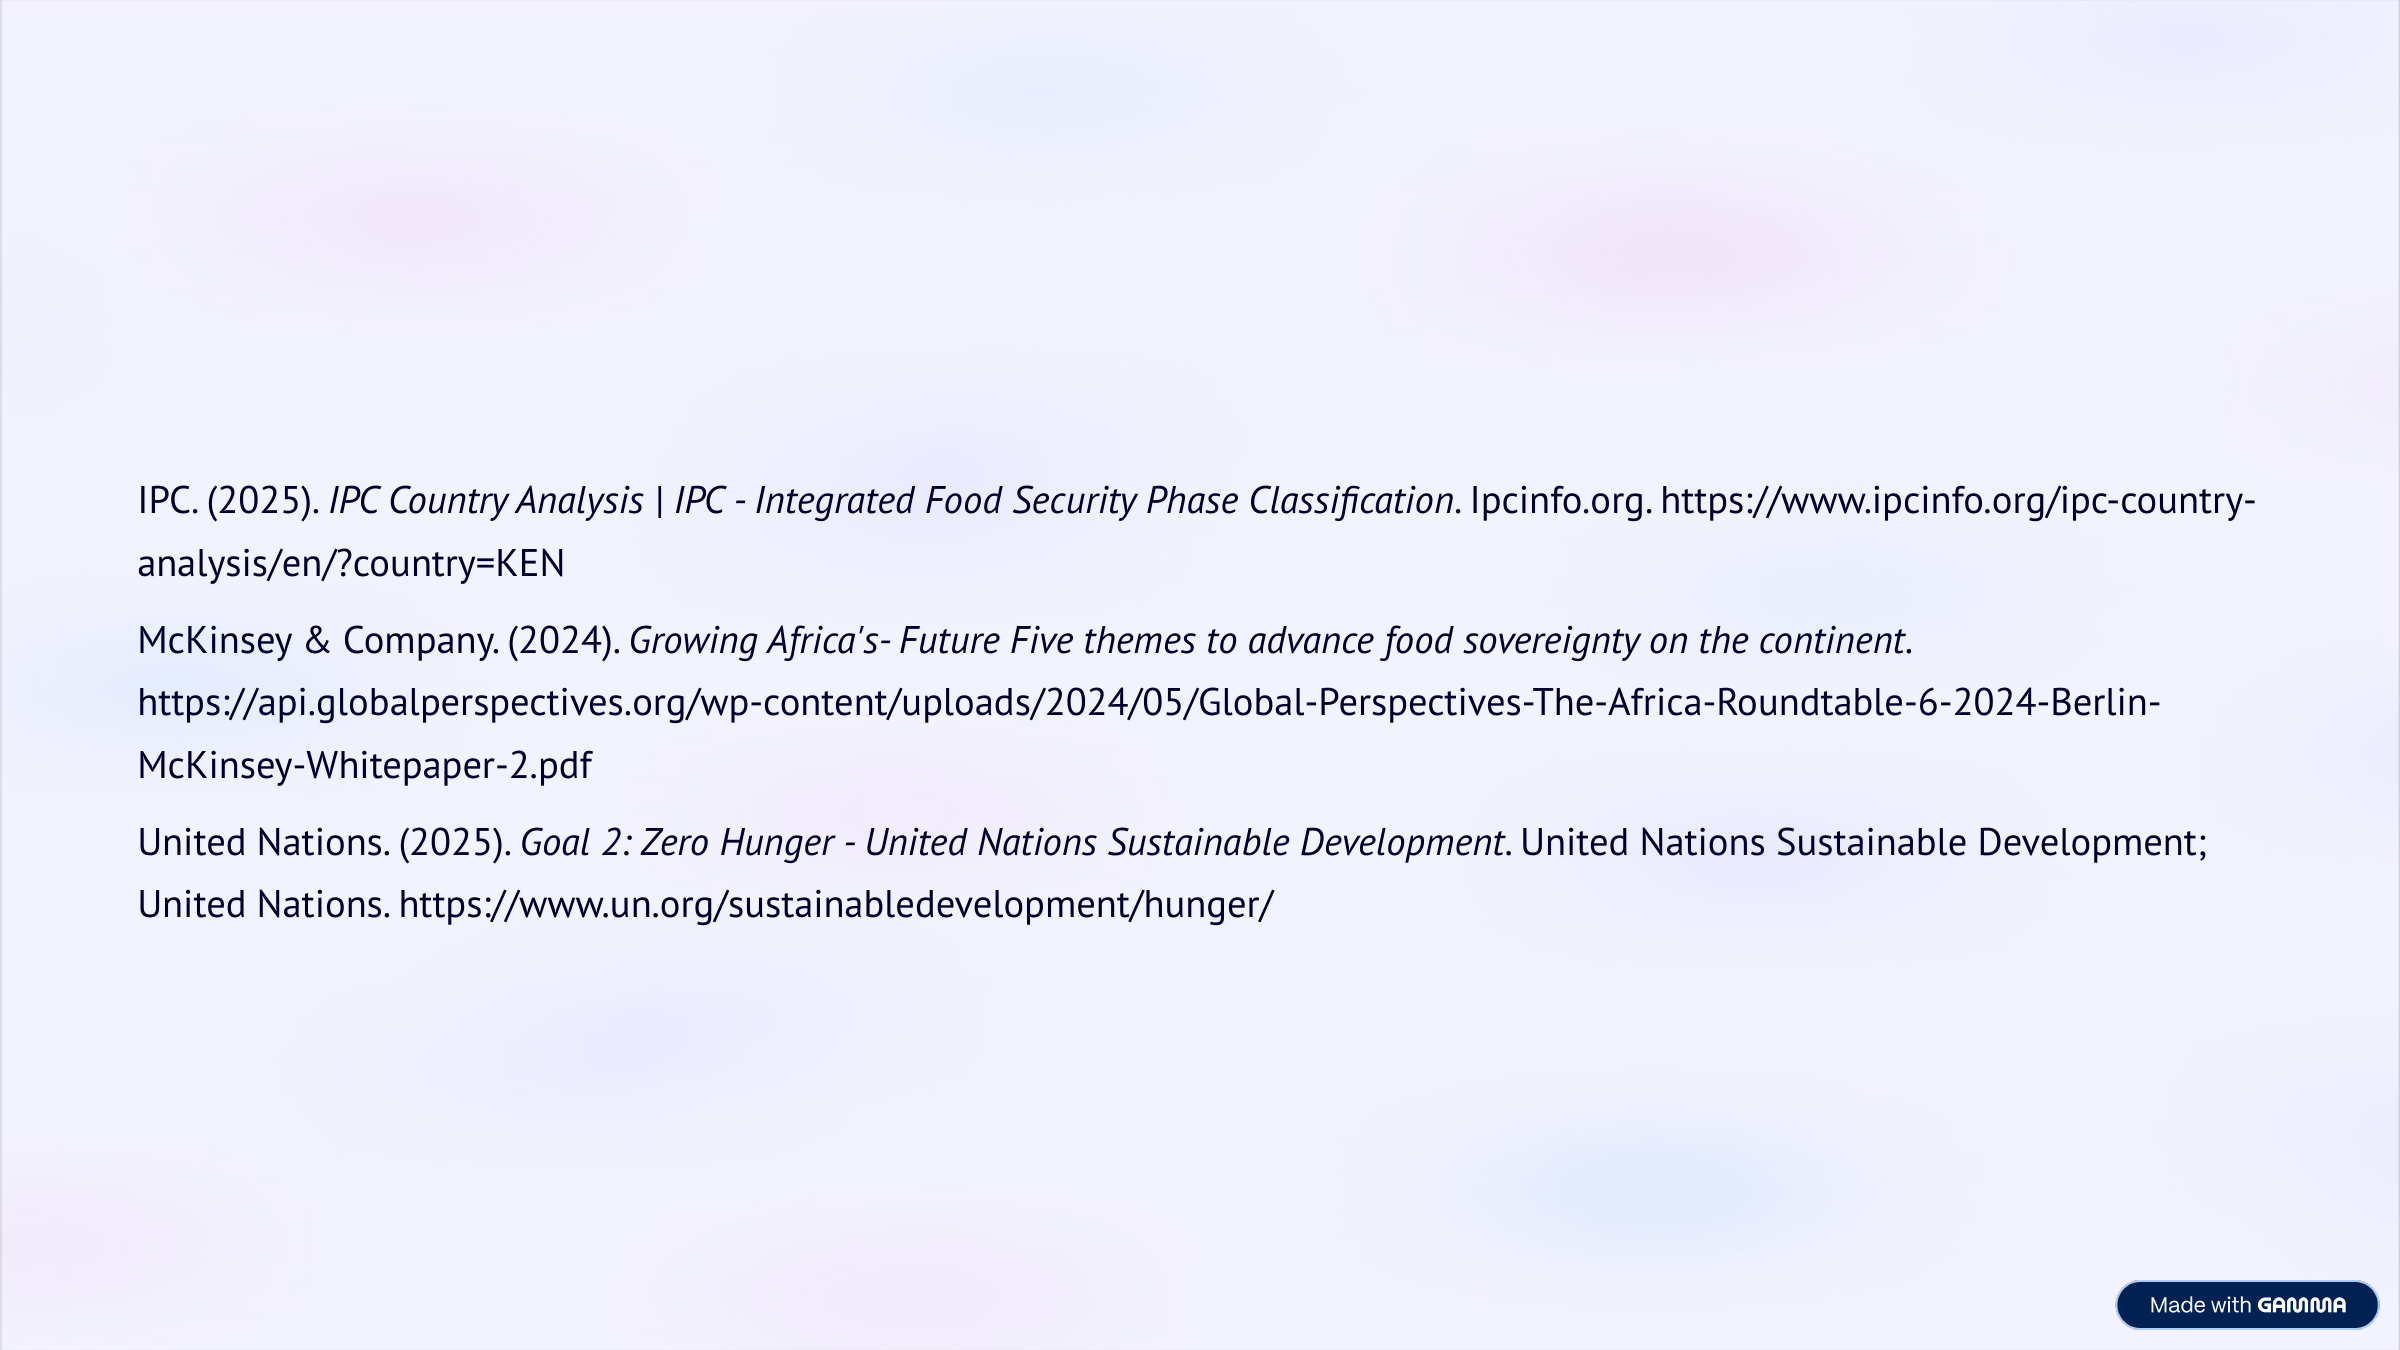

IPC. (2025). IPC Country Analysis | IPC - Integrated Food Security Phase Classification. Ipcinfo.org. https://www.ipcinfo.org/ipc-country-analysis/en/?country=KEN
McKinsey & Company. (2024). Growing Africa's- Future Five themes to advance food sovereignty on the continent. https://api.globalperspectives.org/wp-content/uploads/2024/05/Global-Perspectives-The-Africa-Roundtable-6-2024-Berlin-McKinsey-Whitepaper-2.pdf
United Nations. (2025). Goal 2: Zero Hunger - United Nations Sustainable Development. United Nations Sustainable Development; United Nations. https://www.un.org/sustainabledevelopment/hunger/